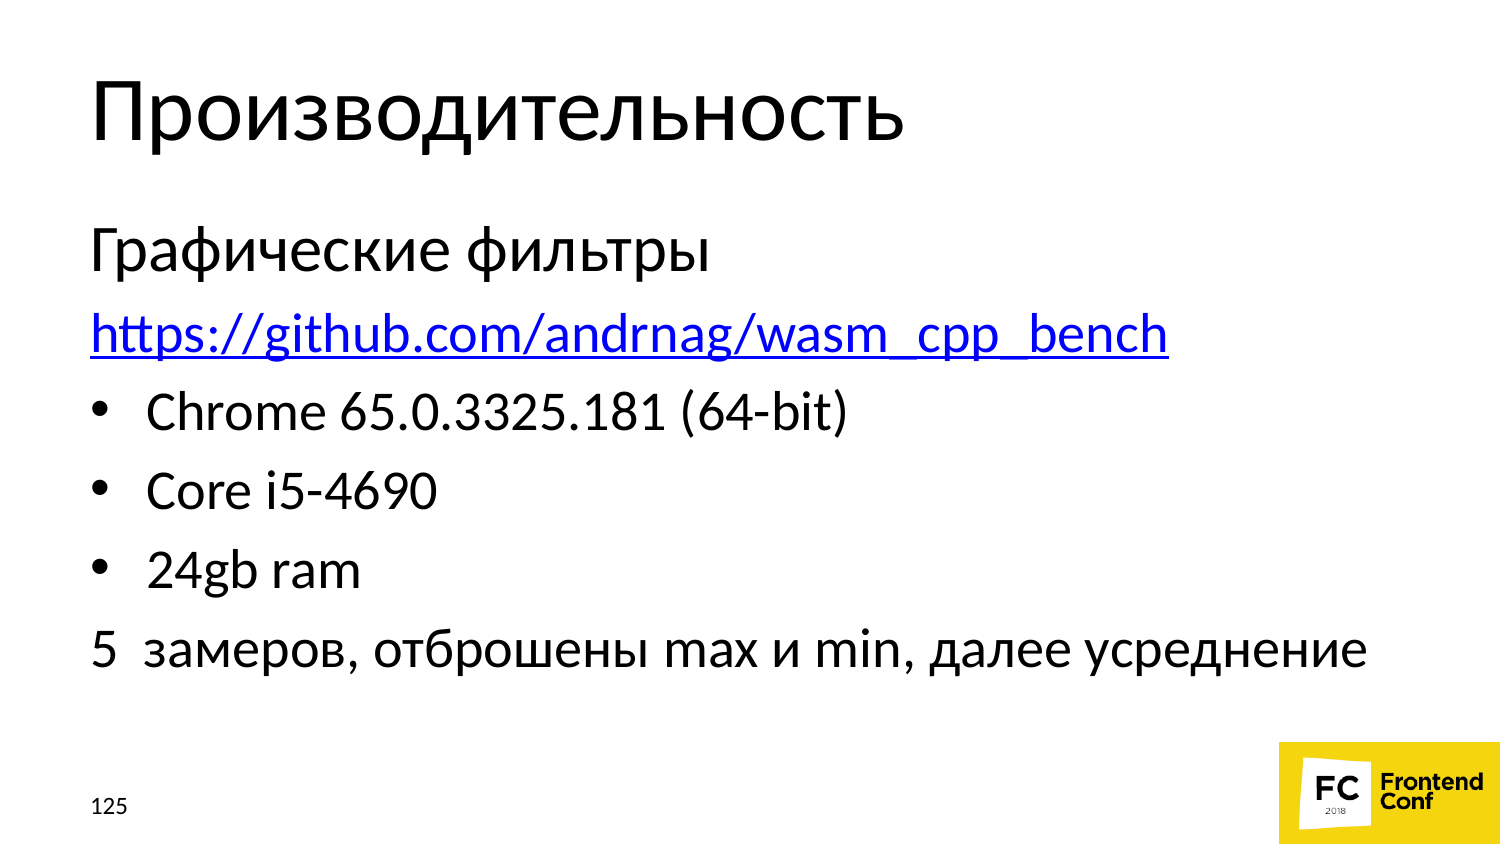

# Производительность
Графические фильтры
https://github.com/andrnag/wasm_cpp_bench
Chrome 65.0.3325.181 (64-bit)
Core i5-4690
24gb ram
5  замеров, отброшены max и min, далее усреднение
125